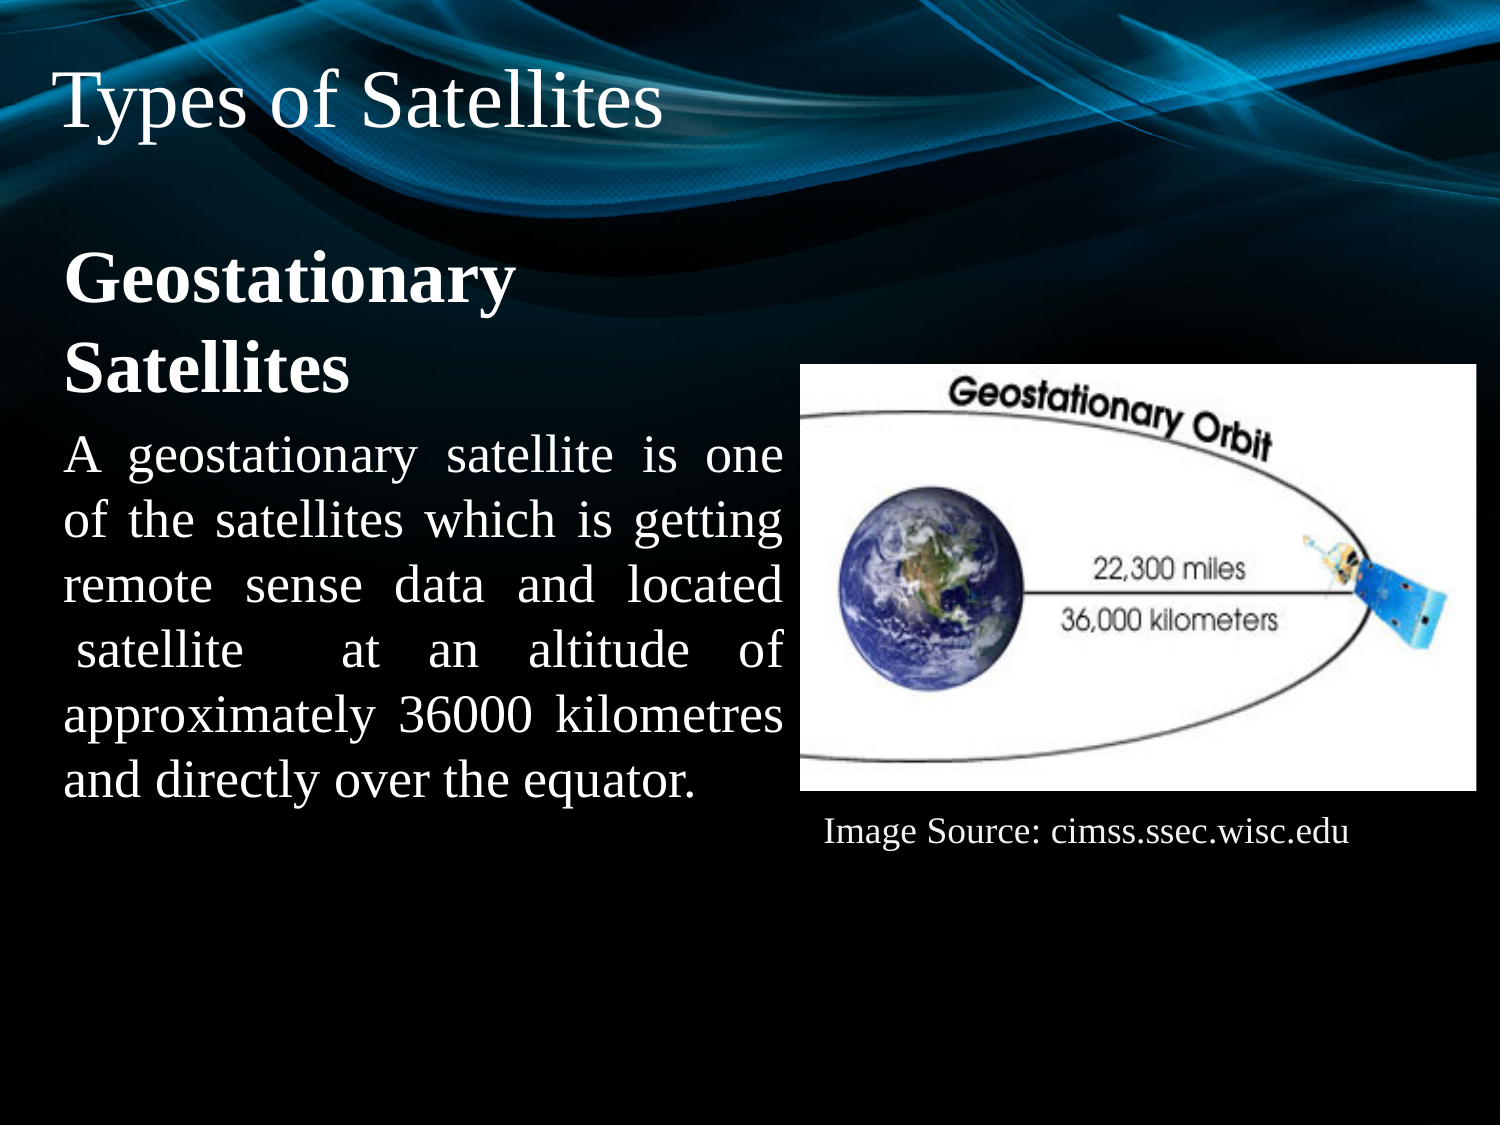

# Types of Satellites
Geostationary Satellites
A geostationary satellite is one of the satellites which is getting remote sense data and located  satellite  at an altitude of approximately 36000 kilometres and directly over the equator.

Image Source: cimss.ssec.wisc.edu